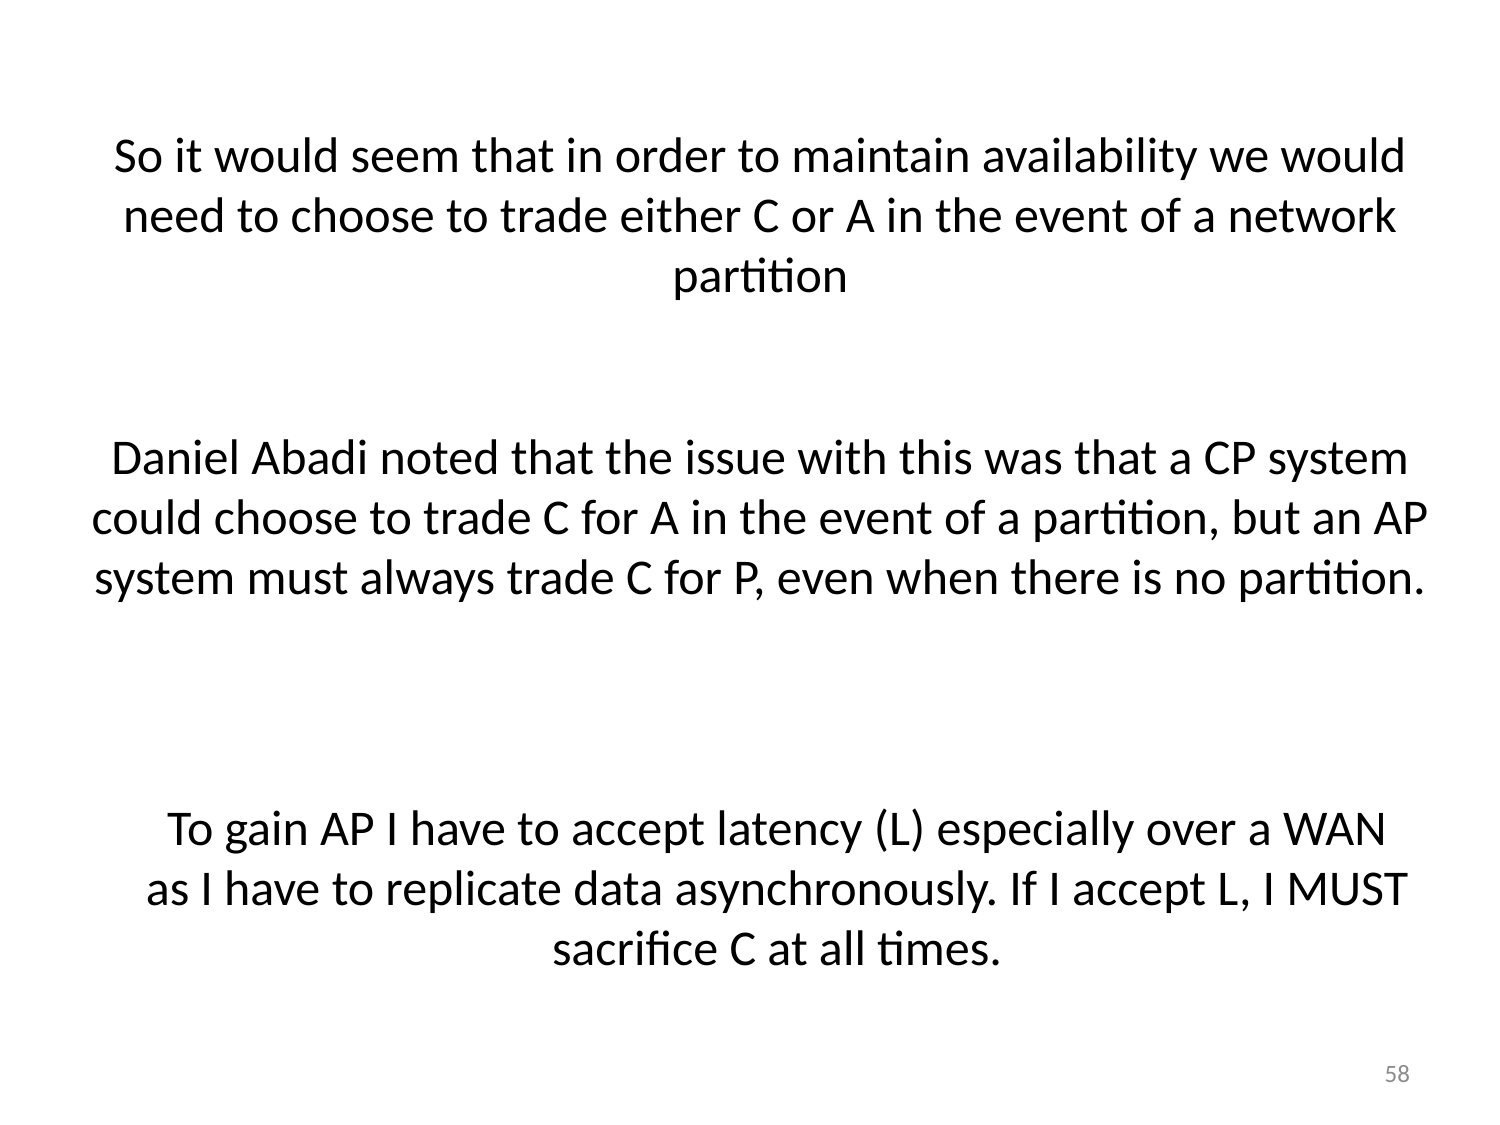

So it would seem that in order to maintain availability we would need to choose to trade either C or A in the event of a network partition
Daniel Abadi noted that the issue with this was that a CP system could choose to trade C for A in the event of a partition, but an AP system must always trade C for P, even when there is no partition.
To gain AP I have to accept latency (L) especially over a WAN as I have to replicate data asynchronously. If I accept L, I MUST sacrifice C at all times.
58